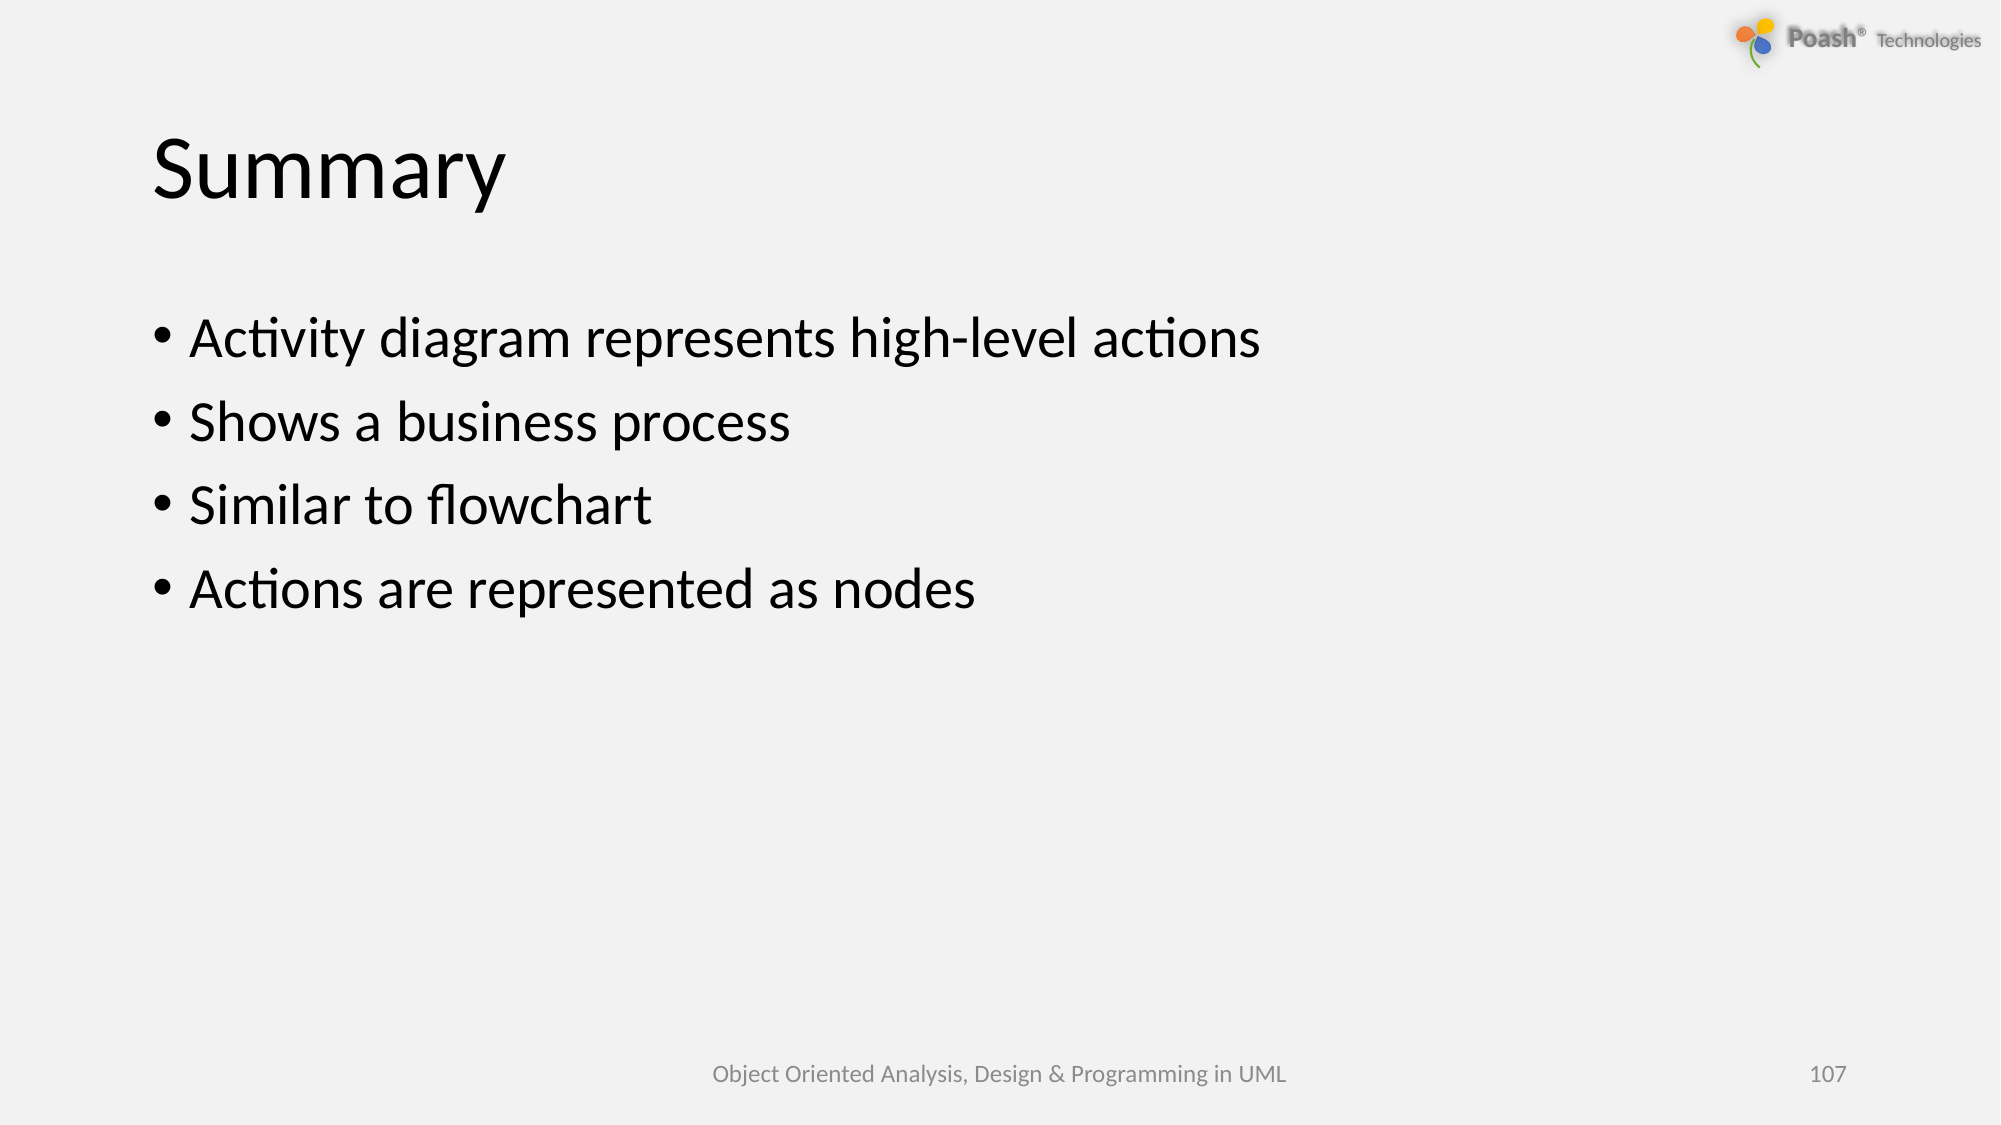

# Summary
Activity diagram represents high-level actions
Shows a business process
Similar to flowchart
Actions are represented as nodes
Object Oriented Analysis, Design & Programming in UML
107